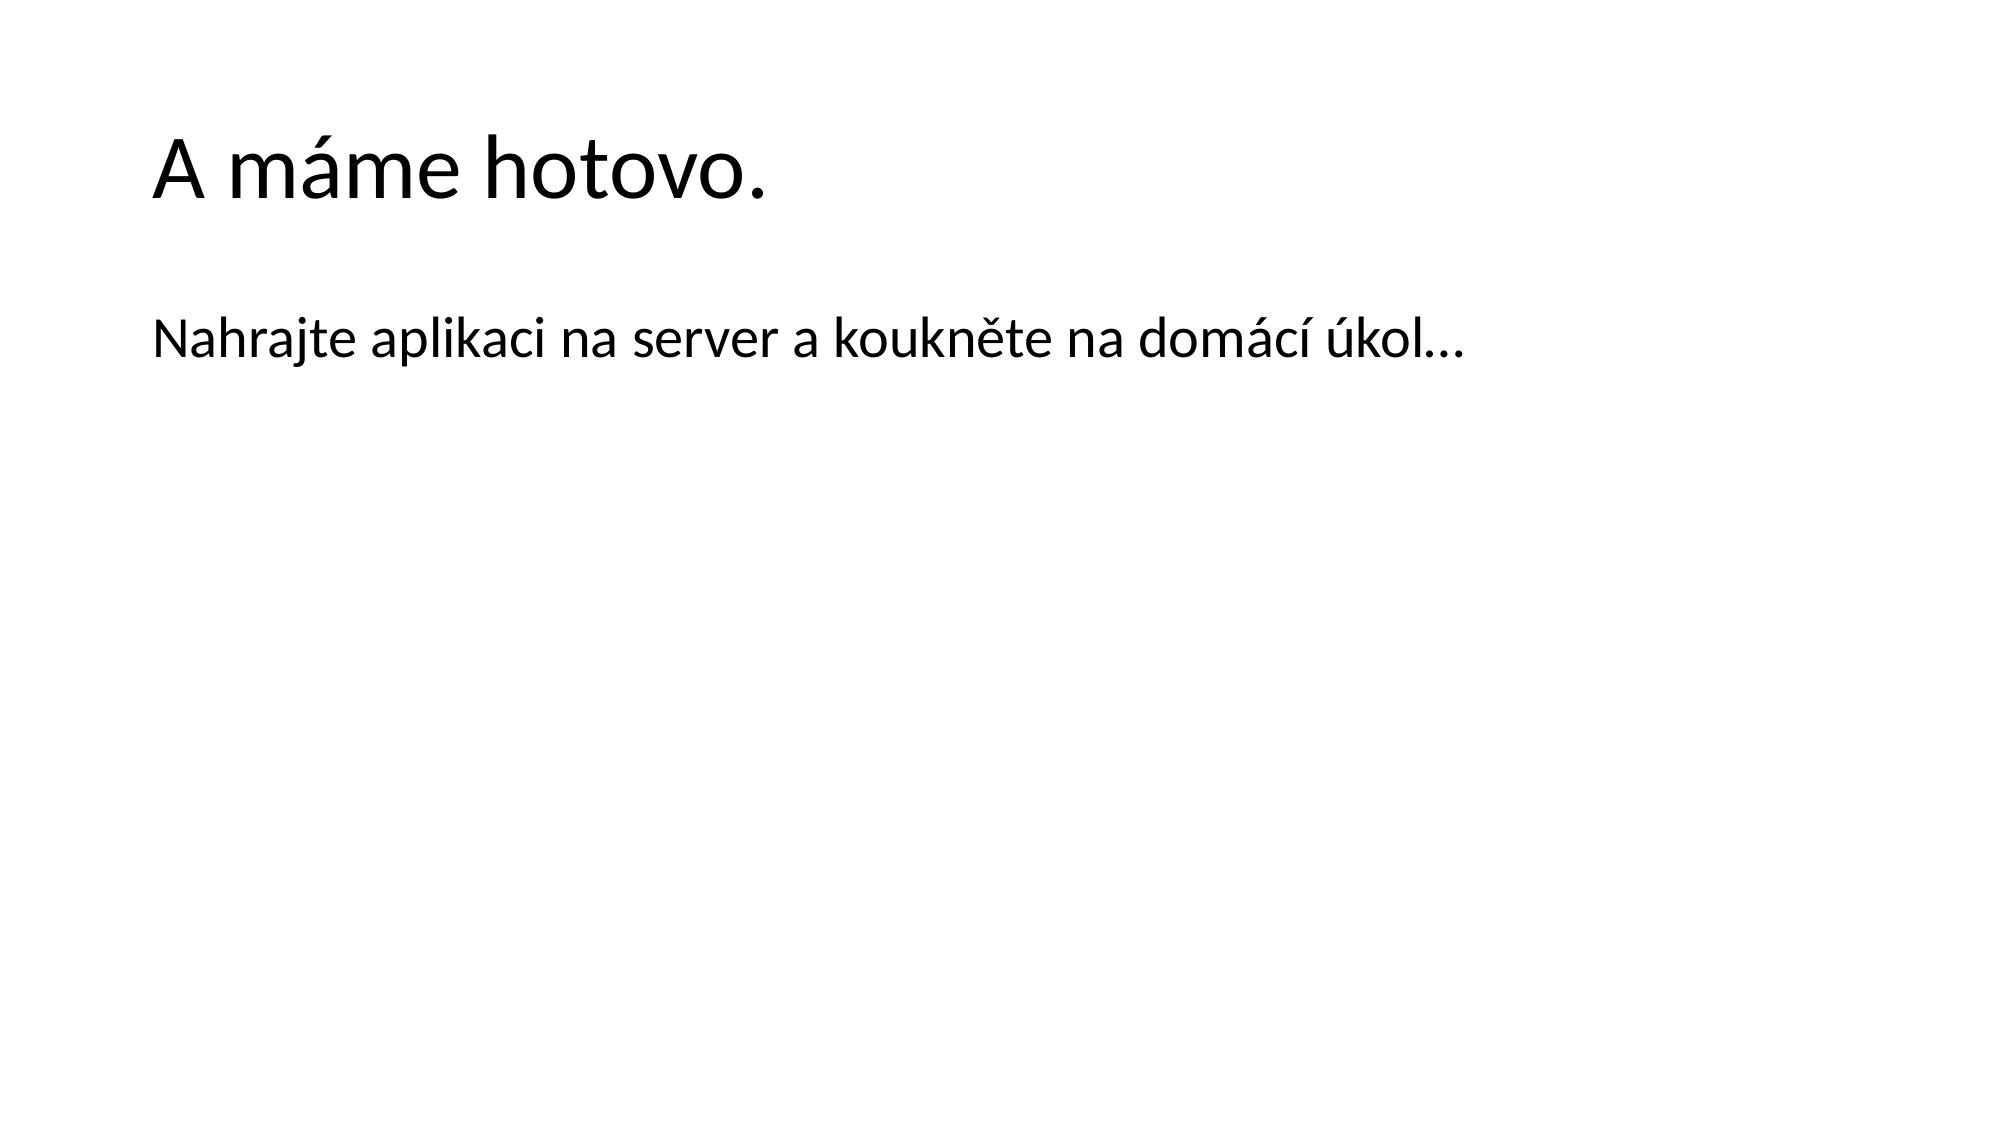

# A máme hotovo.
Nahrajte aplikaci na server a koukněte na domácí úkol…